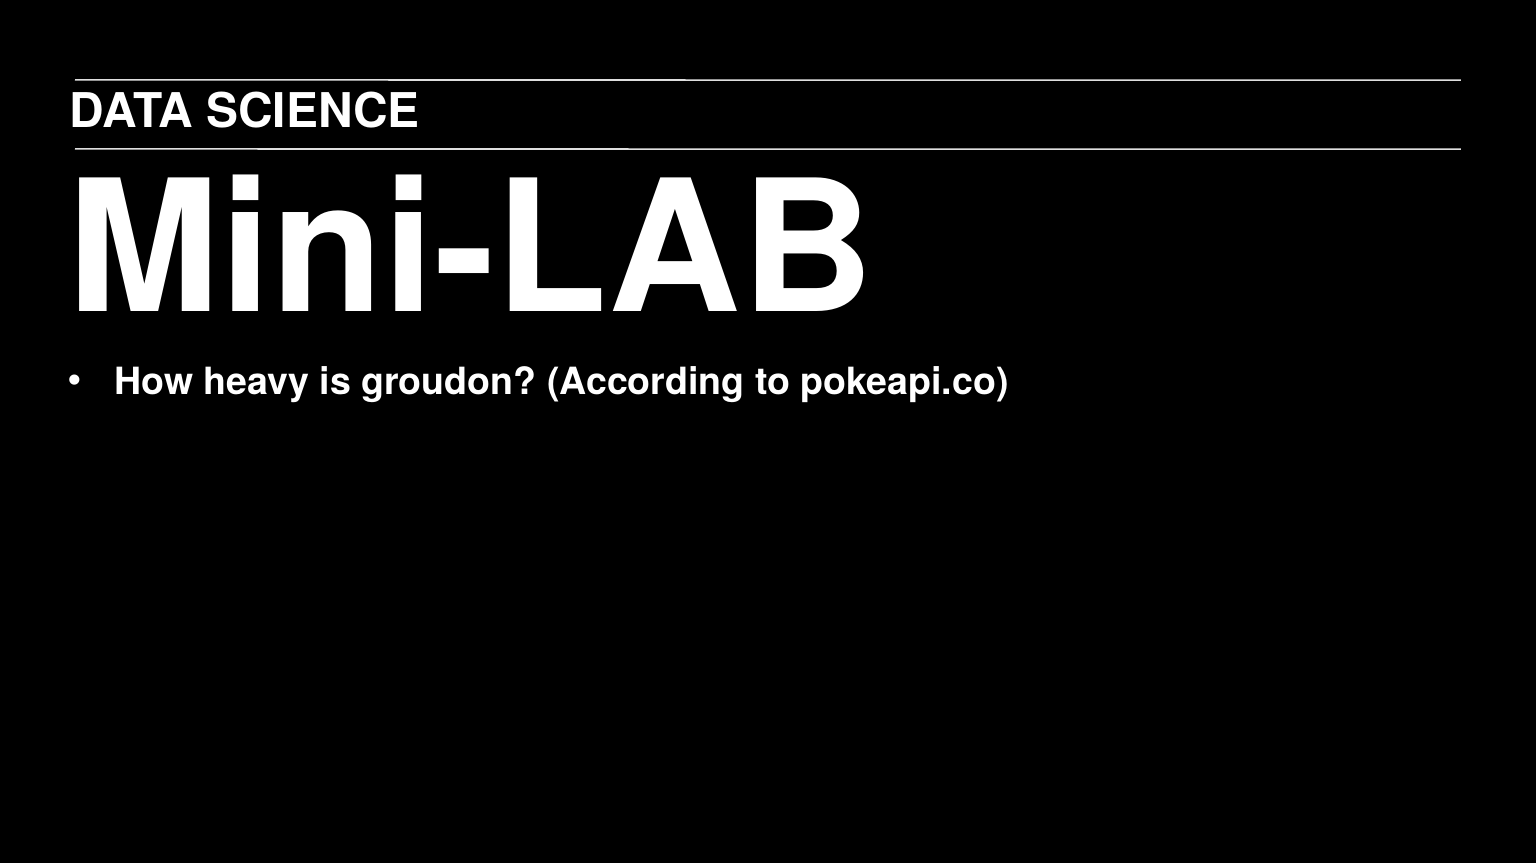

DATA SCIENCE

Mini-LAB
How heavy is groudon? (According to pokeapi.co)